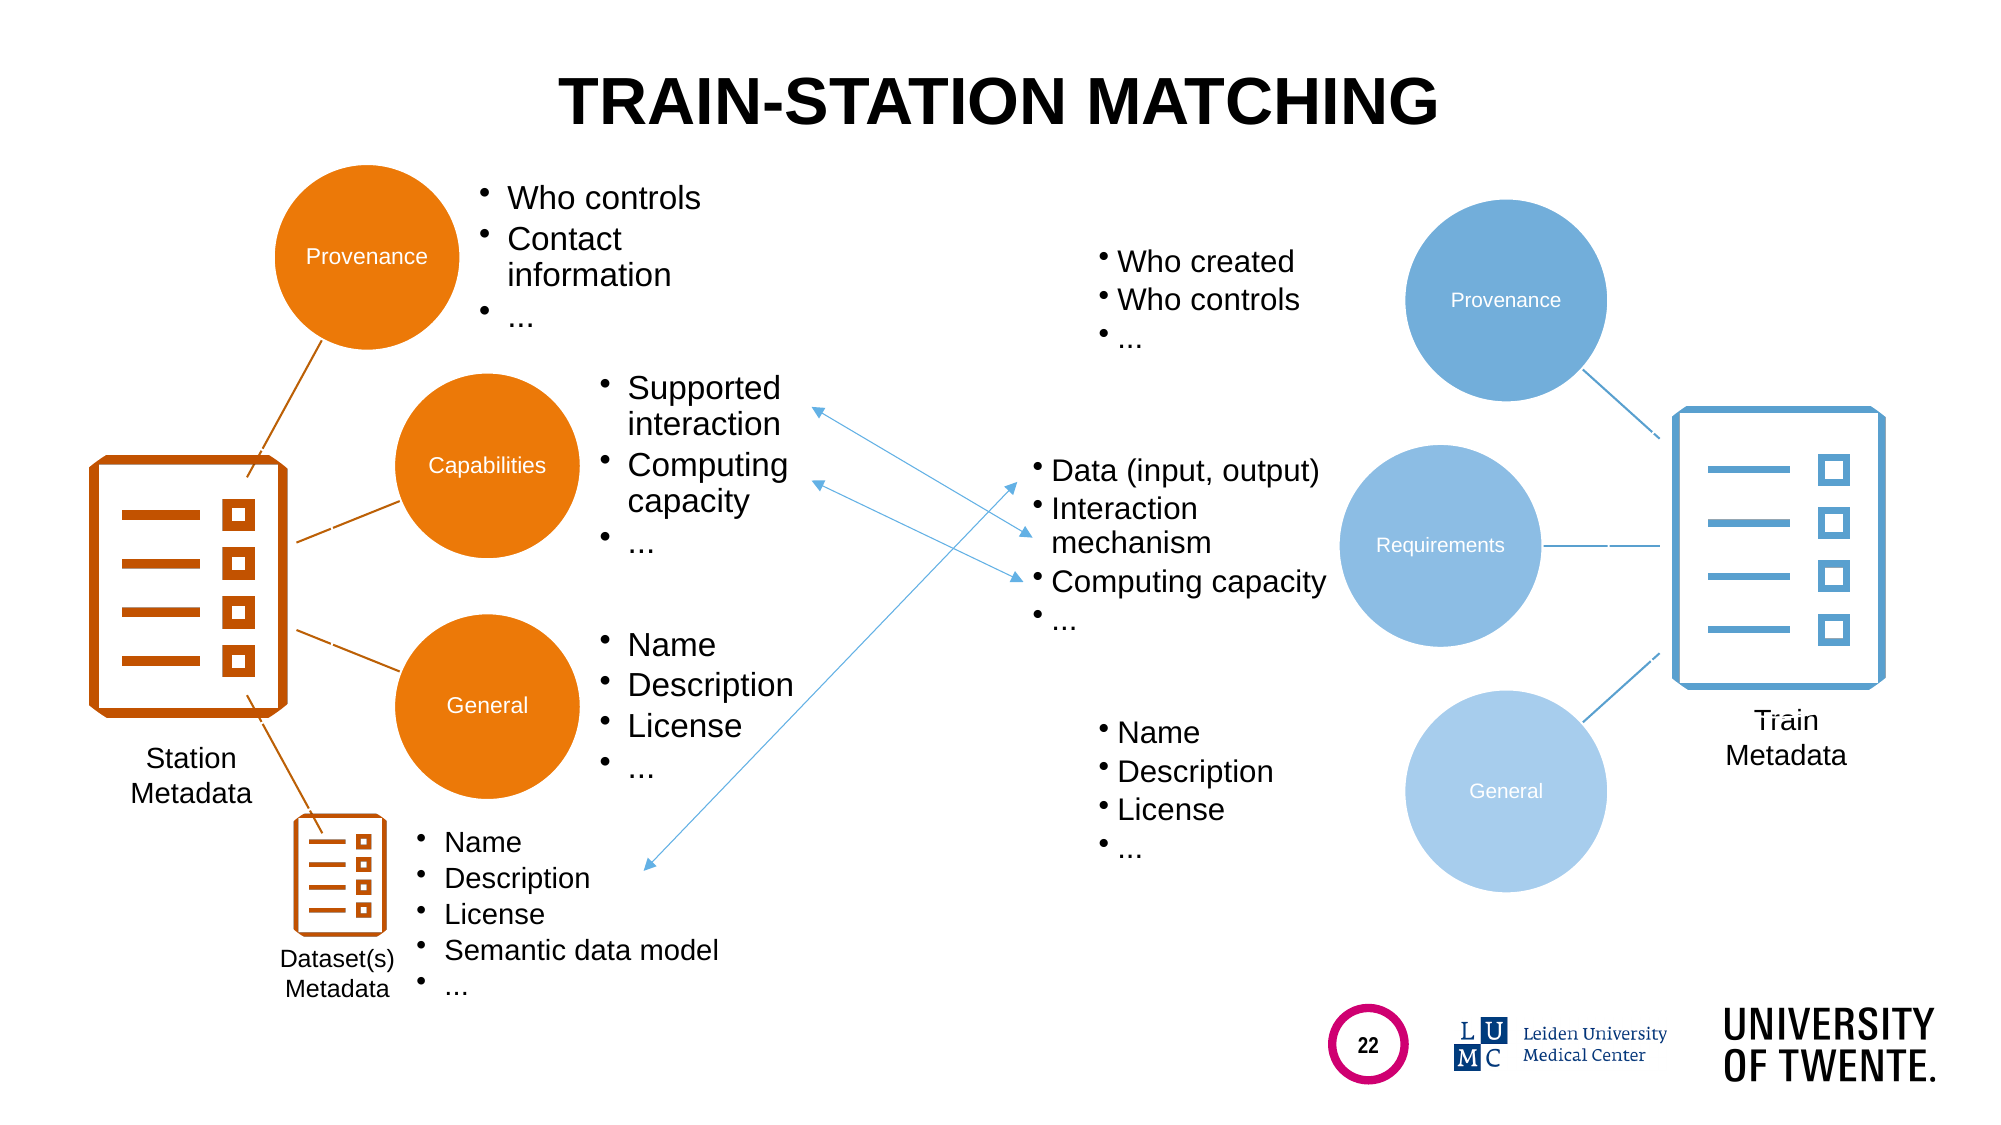

# Train-station matching
Provenance
Who created
Who controls
...
Requirements
Data (input, output)
Interaction mechanism
Computing capacity
...
General
Name
Description
License
...
Provenance
Who controls
Contact information
...
Capabilities
Supported interaction
Computing capacity
...

General
Name
Description
License
...

Station
Metadata

Name
Description
License
Semantic data model
...
Dataset(s)
Metadata
Train
Metadata
22